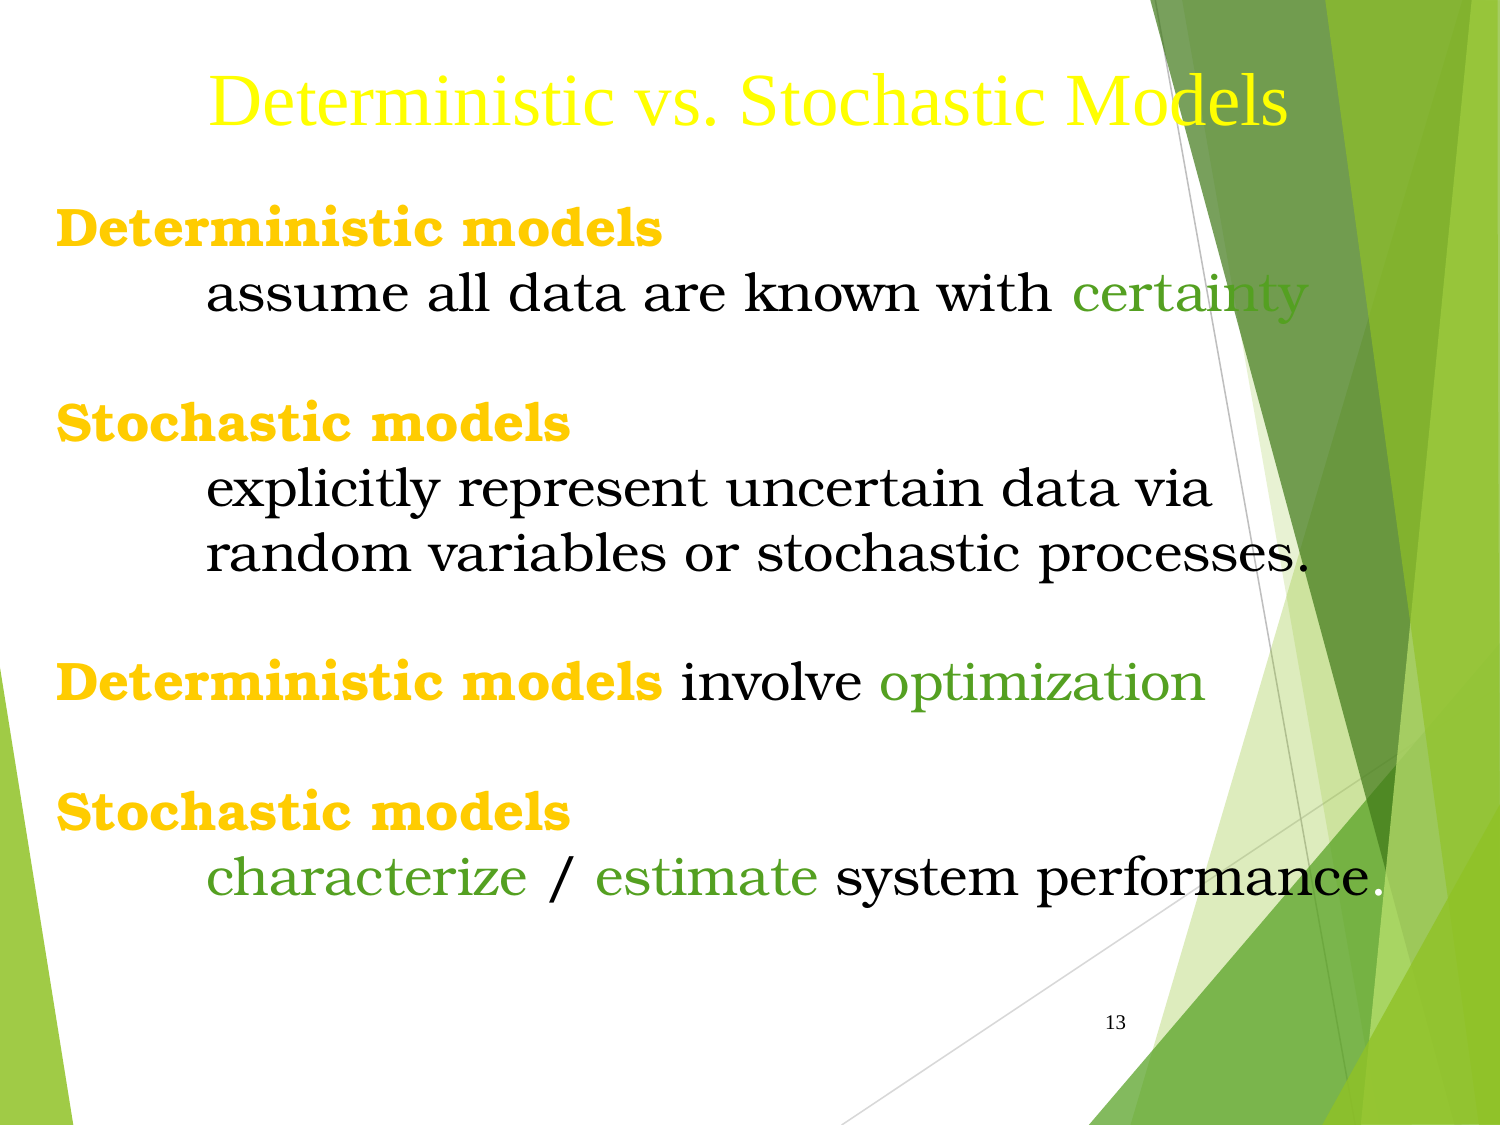

Deterministic vs. Stochastic Models
Deterministic models
	assume all data are known with certainty

Stochastic models
	explicitly represent uncertain data via
	random variables or stochastic processes.

Deterministic models involve optimization

Stochastic models
	characterize / estimate system performance.

13